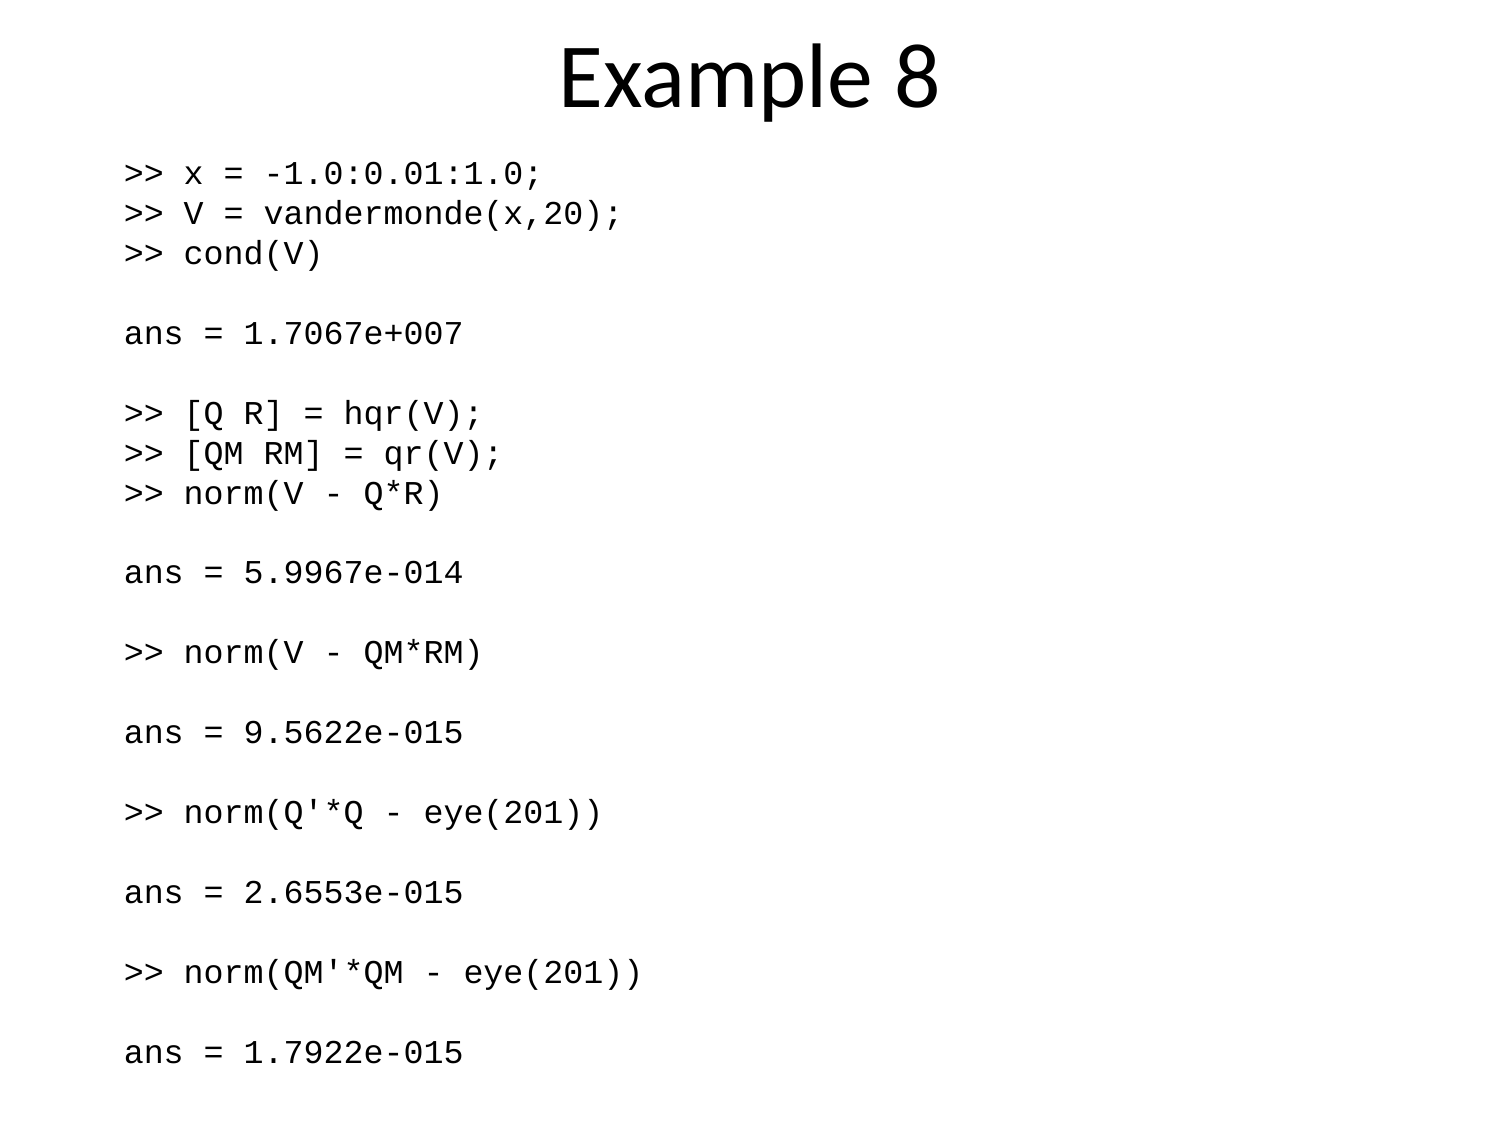

# Example 8
>> x = -1.0:0.01:1.0;
>> V = vandermonde(x,20);
>> cond(V)

ans = 1.7067e+007

>> [Q R] = hqr(V);
>> [QM RM] = qr(V);
>> norm(V - Q*R)

ans = 5.9967e-014

>> norm(V - QM*RM)

ans = 9.5622e-015

>> norm(Q'*Q - eye(201))

ans = 2.6553e-015

>> norm(QM'*QM - eye(201))

ans = 1.7922e-015